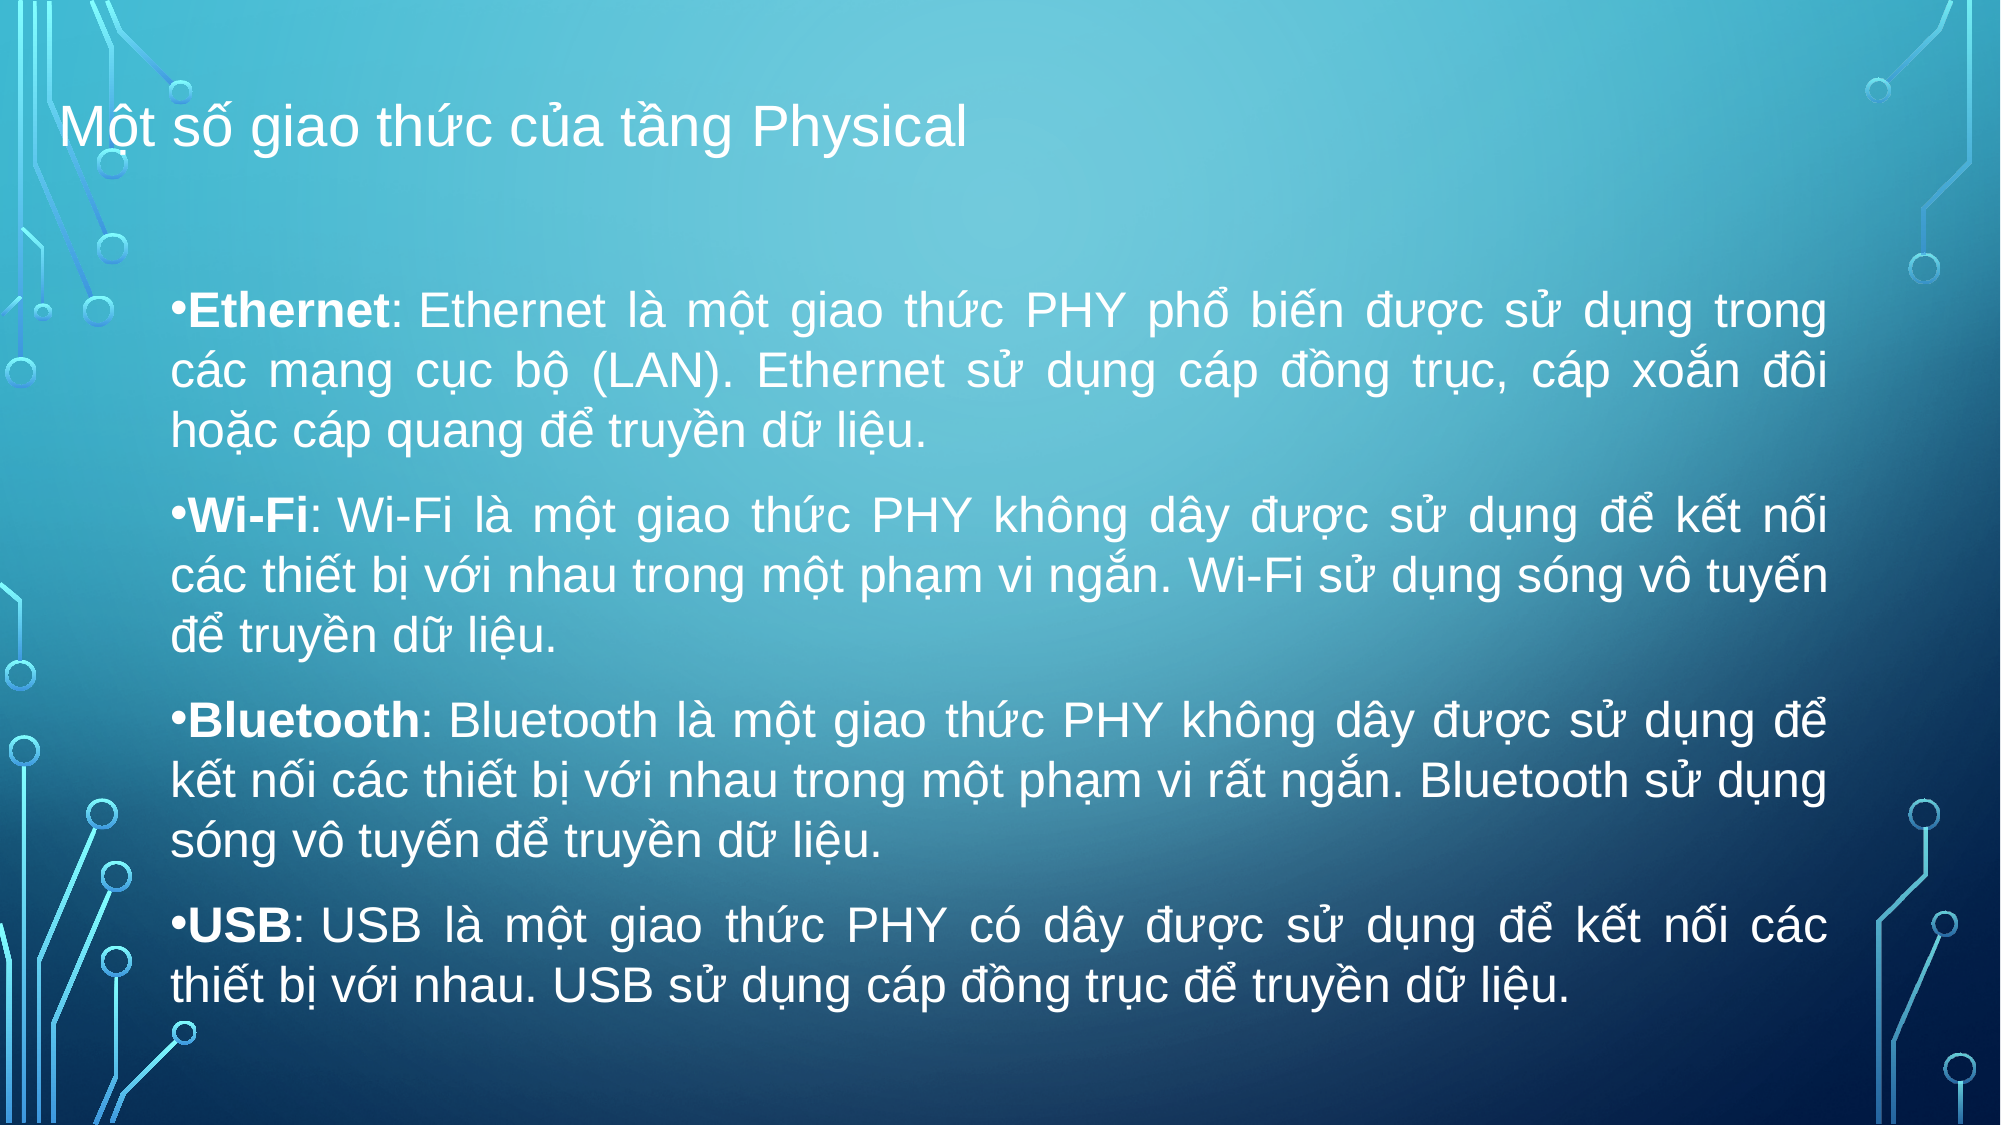

Một số giao thức của tầng Physical

Ethernet: Ethernet là một giao thức PHY phổ biến được sử dụng trong các mạng cục bộ (LAN). Ethernet sử dụng cáp đồng trục, cáp xoắn đôi hoặc cáp quang để truyền dữ liệu.
Wi-Fi: Wi-Fi là một giao thức PHY không dây được sử dụng để kết nối các thiết bị với nhau trong một phạm vi ngắn. Wi-Fi sử dụng sóng vô tuyến để truyền dữ liệu.
Bluetooth: Bluetooth là một giao thức PHY không dây được sử dụng để kết nối các thiết bị với nhau trong một phạm vi rất ngắn. Bluetooth sử dụng sóng vô tuyến để truyền dữ liệu.
USB: USB là một giao thức PHY có dây được sử dụng để kết nối các thiết bị với nhau. USB sử dụng cáp đồng trục để truyền dữ liệu.